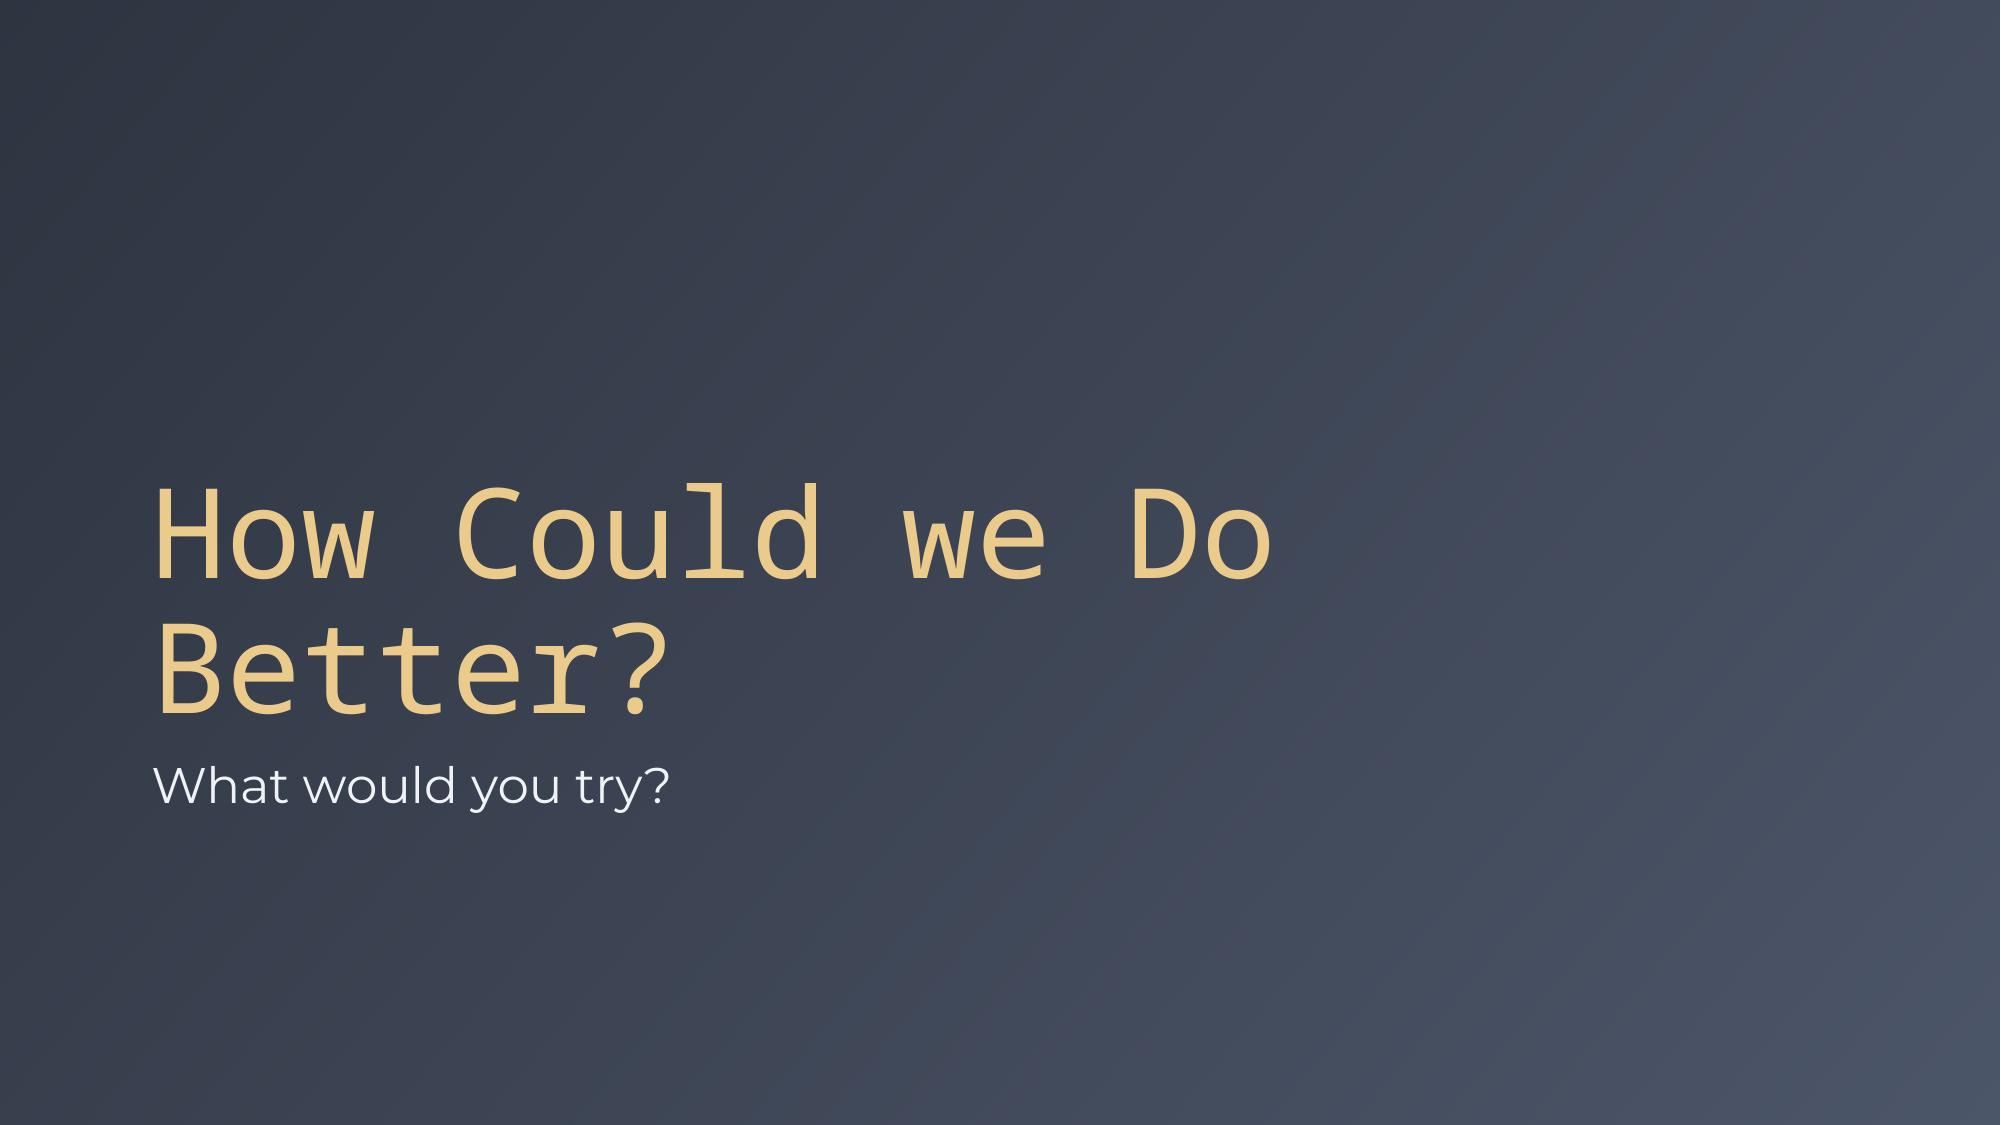

# How Could we Do Better?
What would you try?